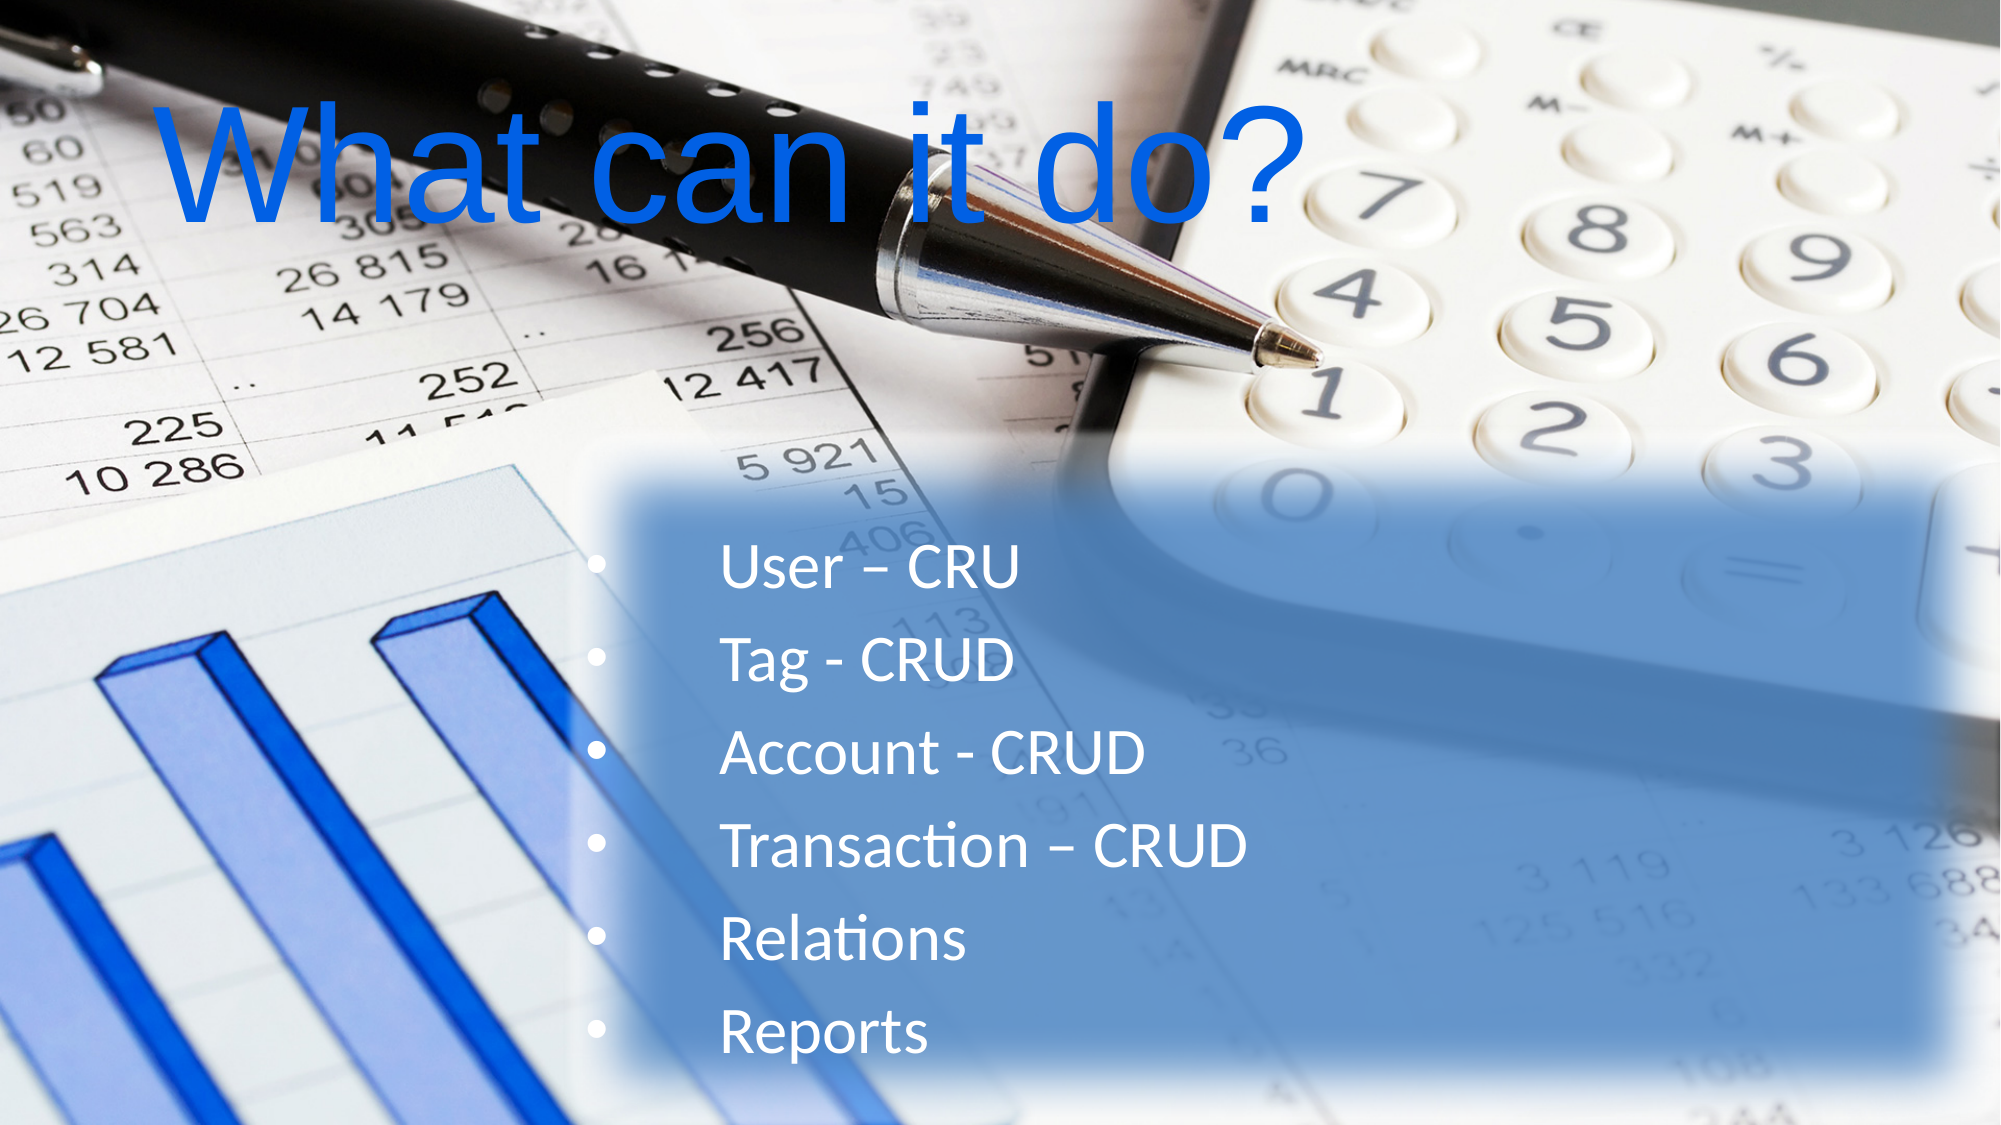

# What can it do?

User – CRU
Tag - CRUD
Account - CRUD
Transaction – CRUD
Relations
Reports